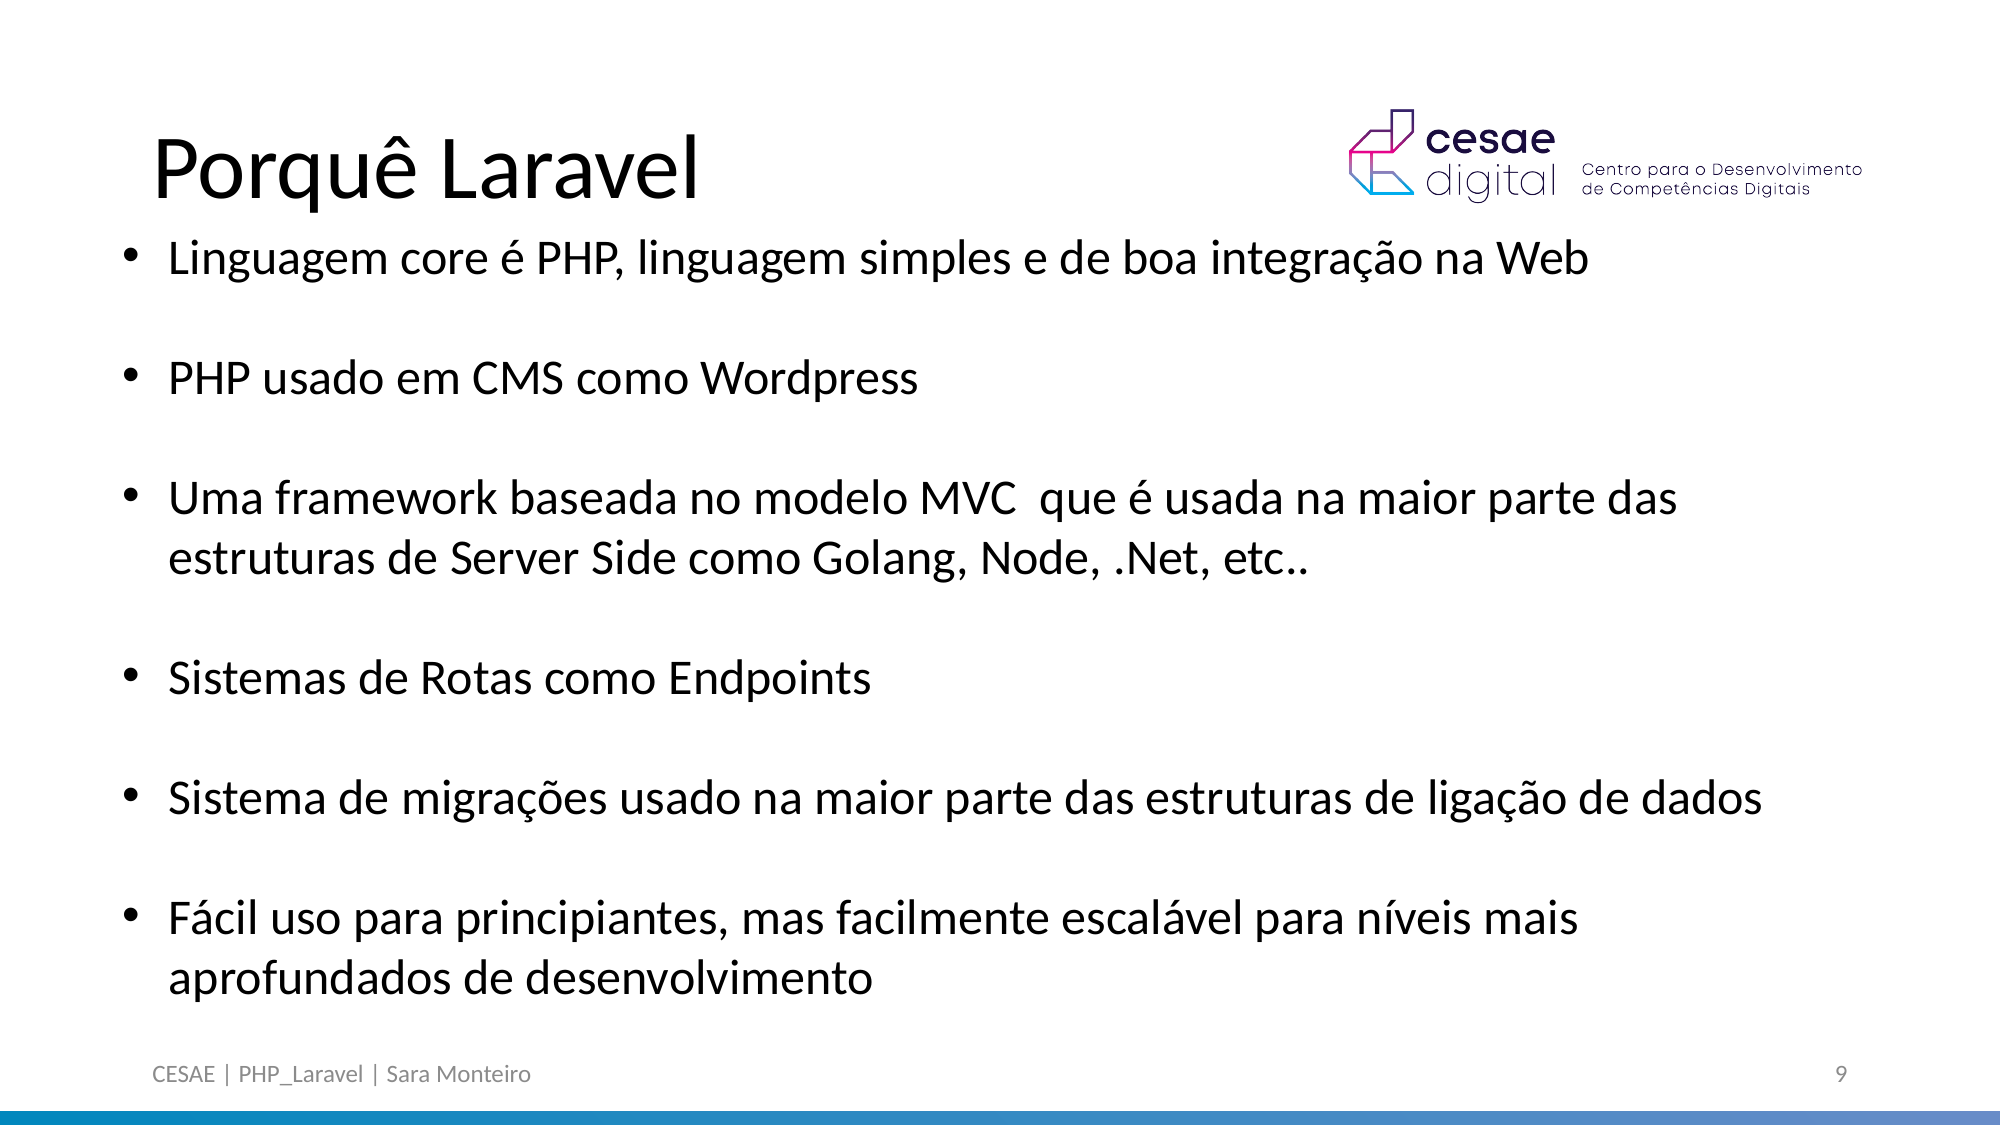

# Porquê Laravel
Linguagem core é PHP, linguagem simples e de boa integração na Web

PHP usado em CMS como Wordpress

Uma framework baseada no modelo MVC  que é usada na maior parte das estruturas de Server Side como Golang, Node, .Net, etc..

Sistemas de Rotas como Endpoints

Sistema de migrações usado na maior parte das estruturas de ligação de dados

Fácil uso para principiantes, mas facilmente escalável para níveis mais aprofundados de desenvolvimento

CESAE | PHP_Laravel | Sara Monteiro
9